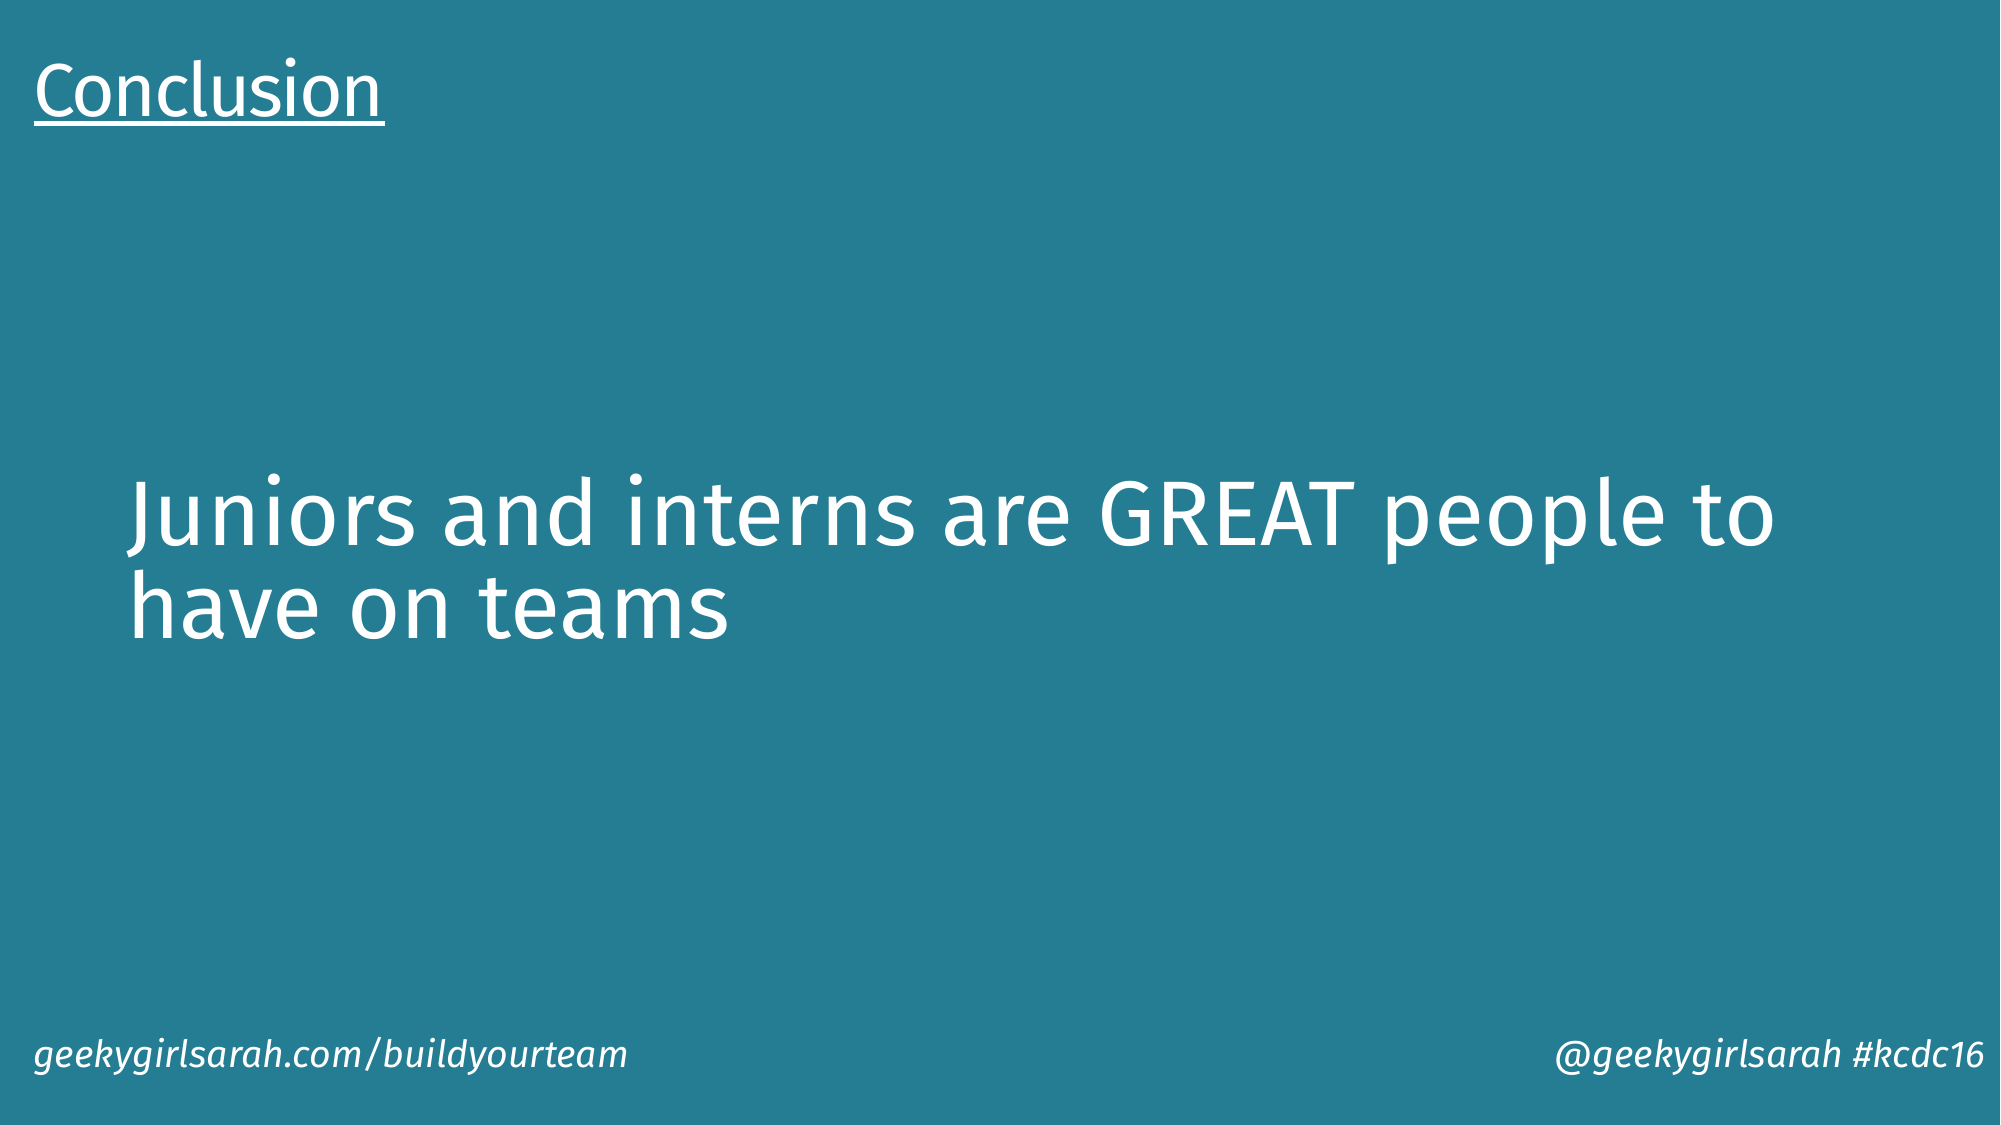

# Conclusion
Juniors and interns are GREAT people to have on teams